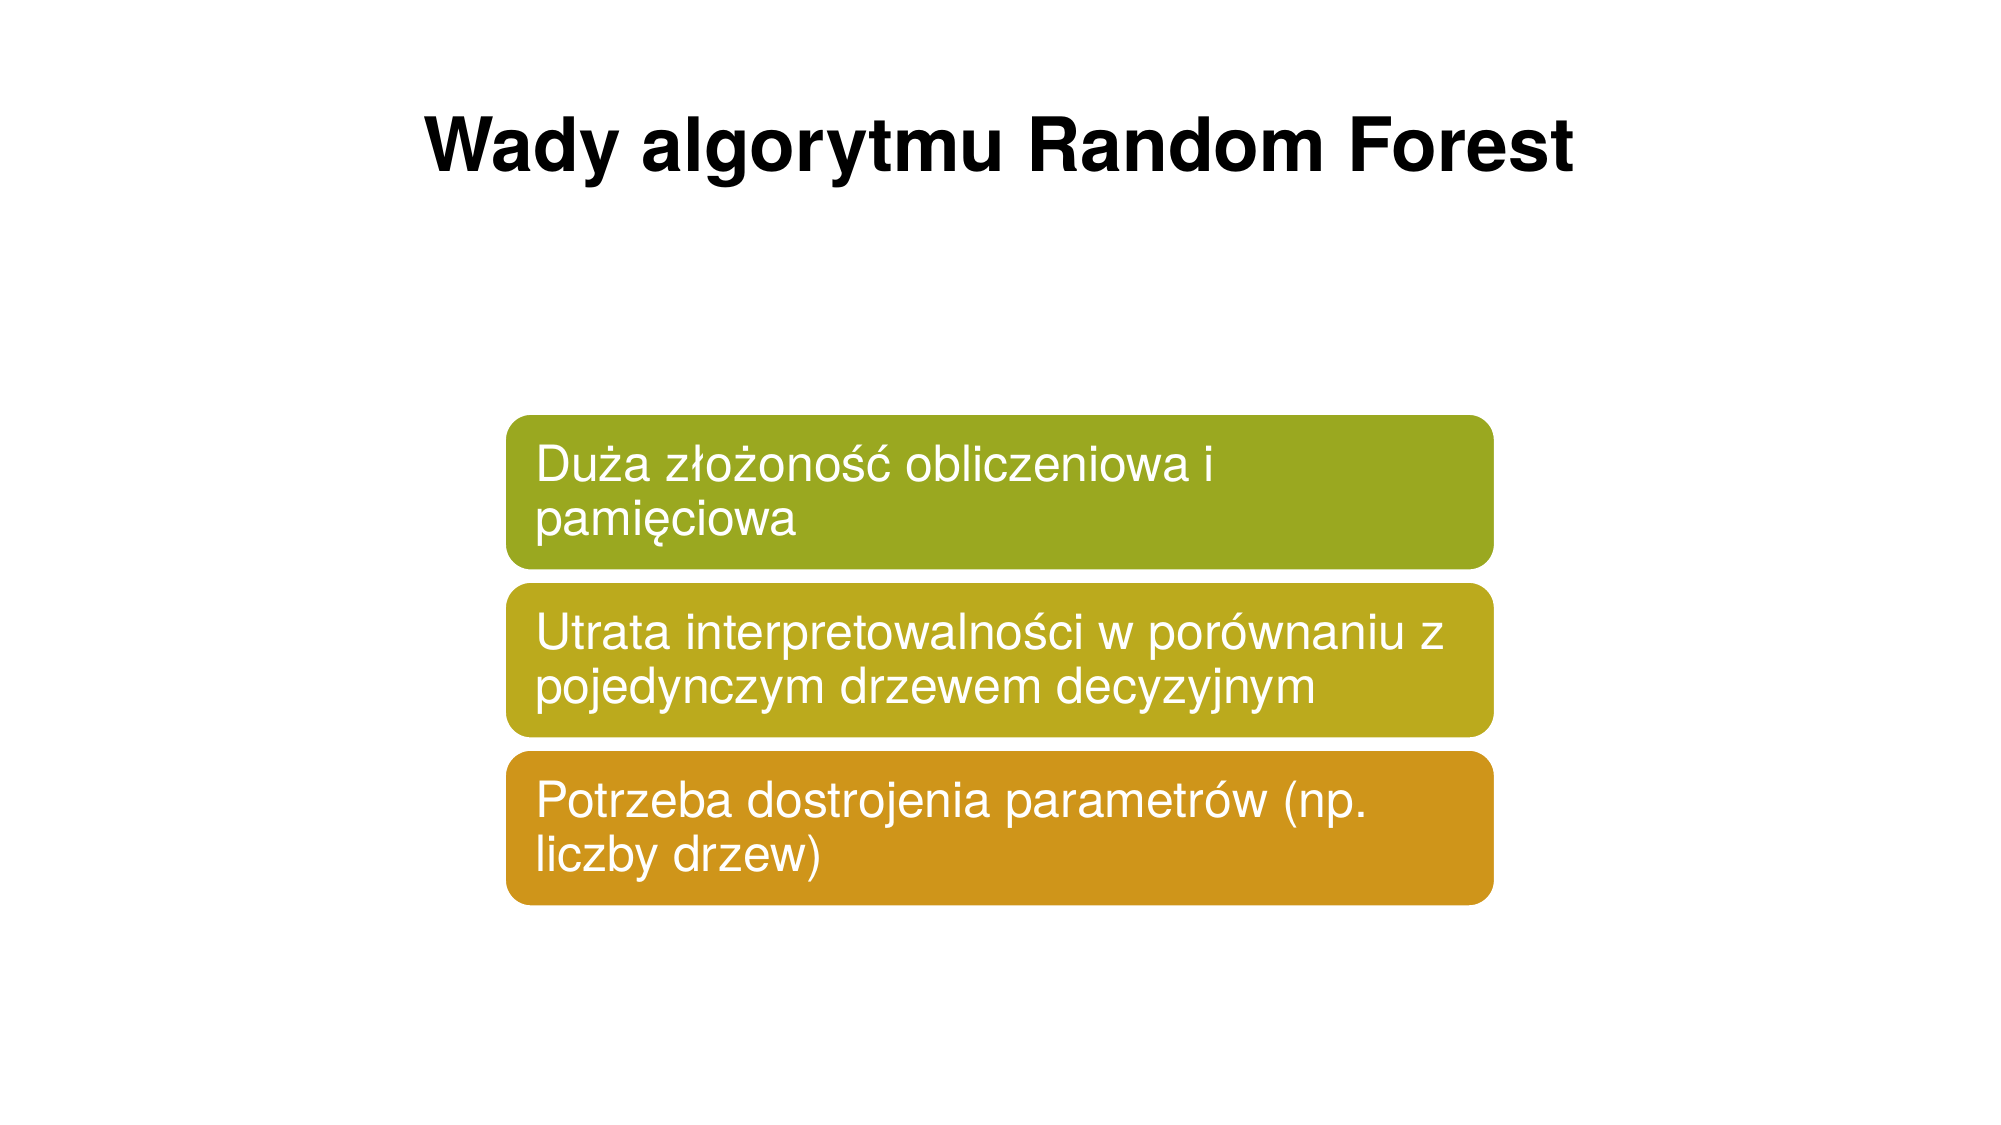

# Wady algorytmu Random Forest
Duża złożoność obliczeniowa i pamięciowa
Utrata interpretowalności w porównaniu z pojedynczym drzewem decyzyjnym
Potrzeba dostrojenia parametrów (np. liczby drzew)